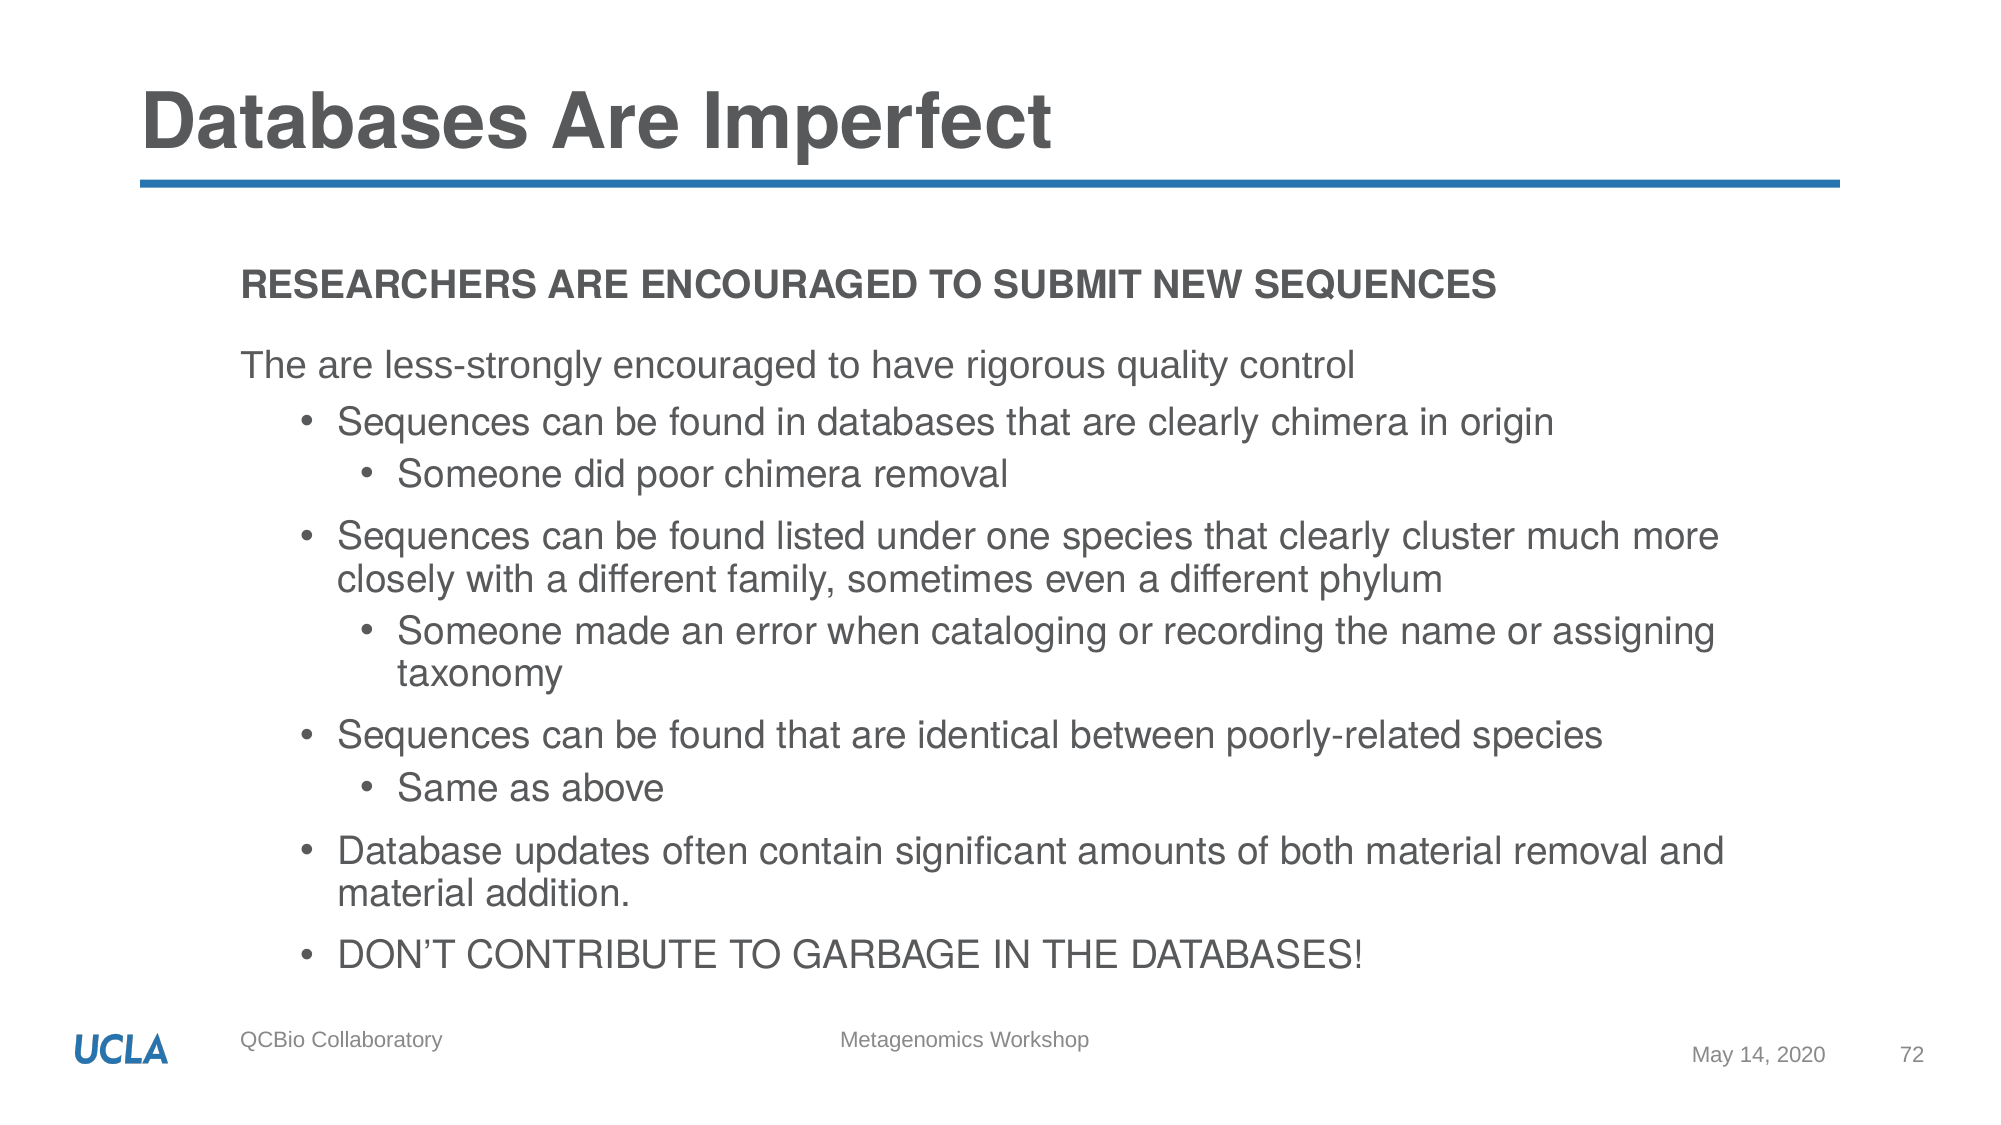

# Databases Are Imperfect
Researchers are encouraged to submit new sequences
The are less-strongly encouraged to have rigorous quality control
Sequences can be found in databases that are clearly chimera in origin
Someone did poor chimera removal
Sequences can be found listed under one species that clearly cluster much more closely with a different family, sometimes even a different phylum
Someone made an error when cataloging or recording the name or assigning taxonomy
Sequences can be found that are identical between poorly-related species
Same as above
Database updates often contain significant amounts of both material removal and material addition.
DON’T CONTRIBUTE TO GARBAGE IN THE DATABASES!
May 14, 2020
72